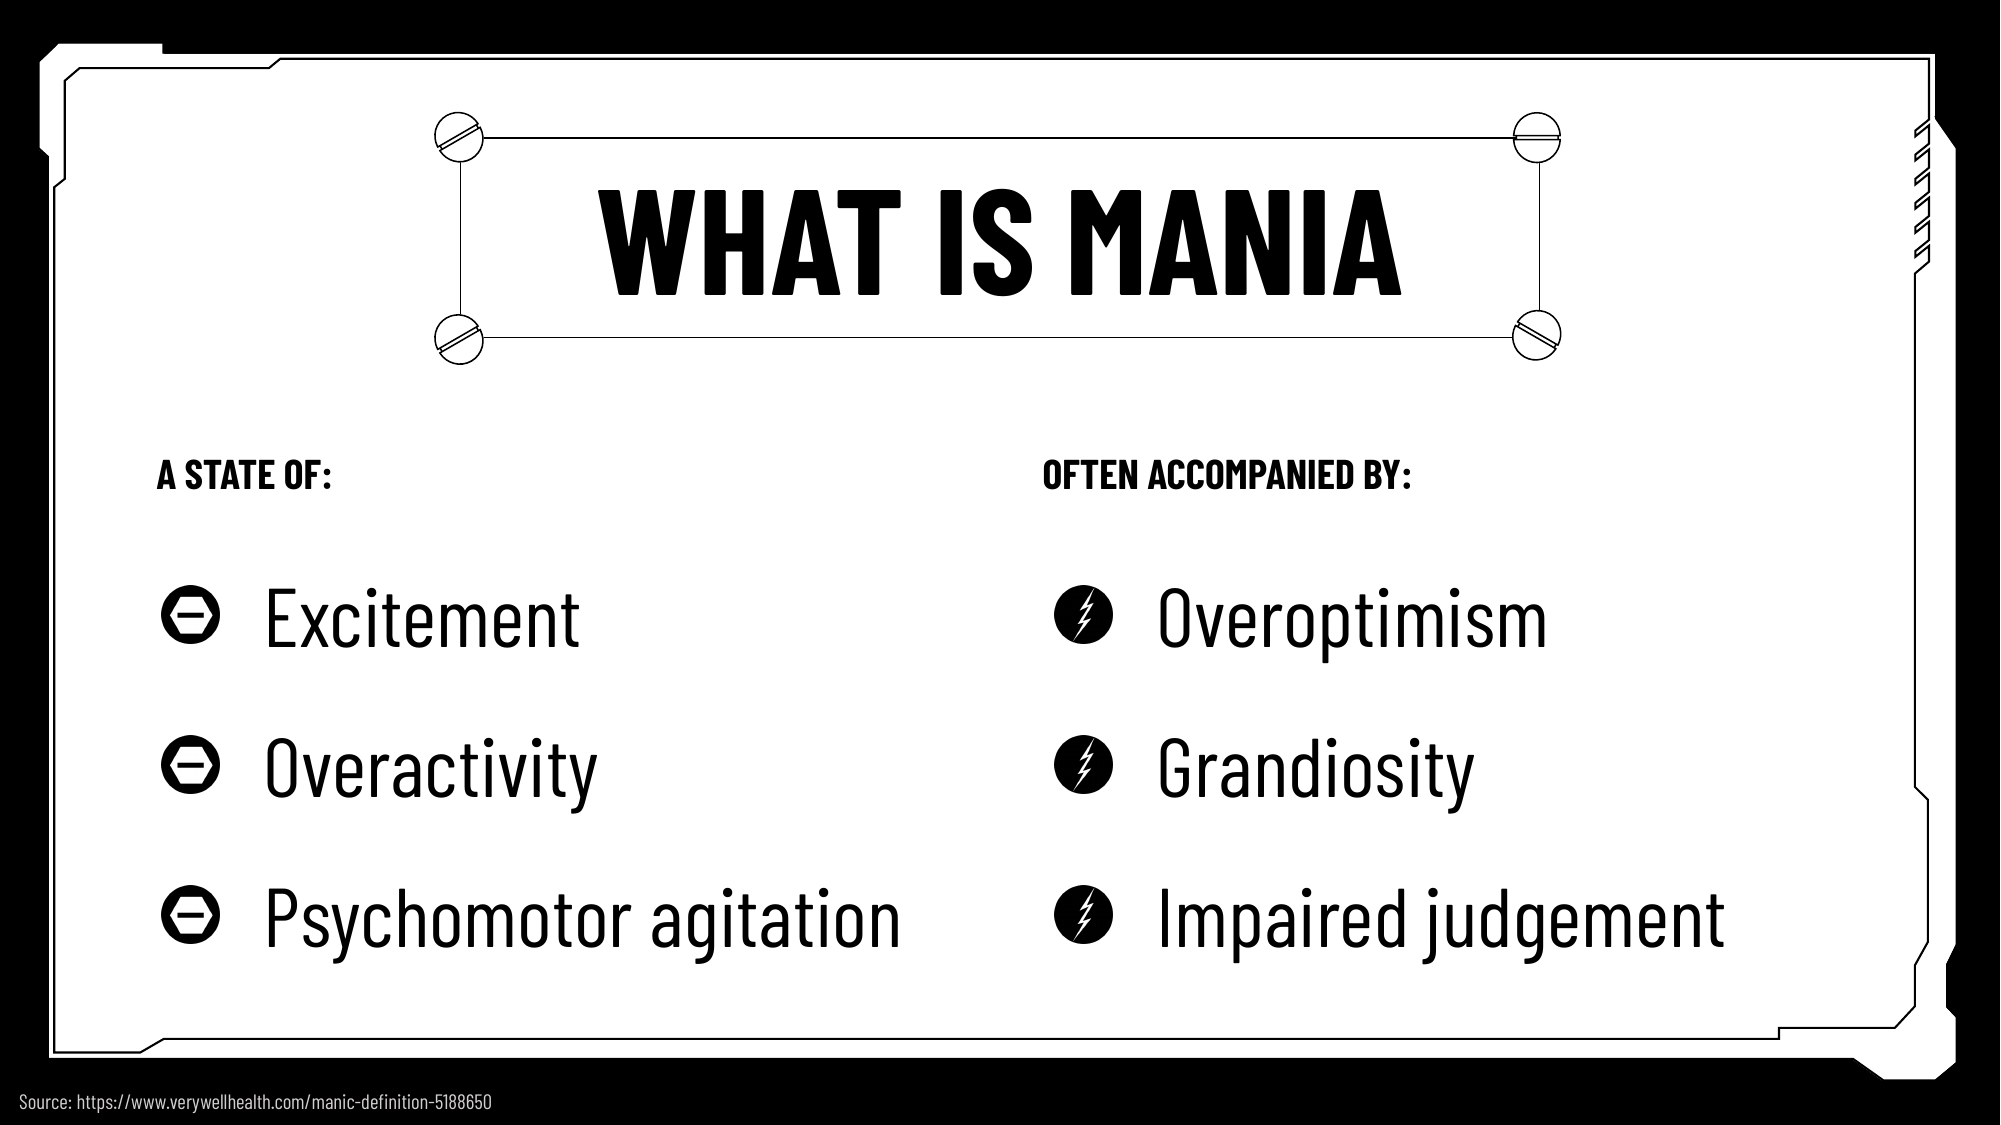

WHAT IS MANIA

A STATE OF:
OFTEN ACCOMPANIED BY:
Excitement
Overactivity
Psychomotor agitation
Overoptimism
Grandiosity
Impaired judgement
Source: https://www.verywellhealth.com/manic-definition-5188650